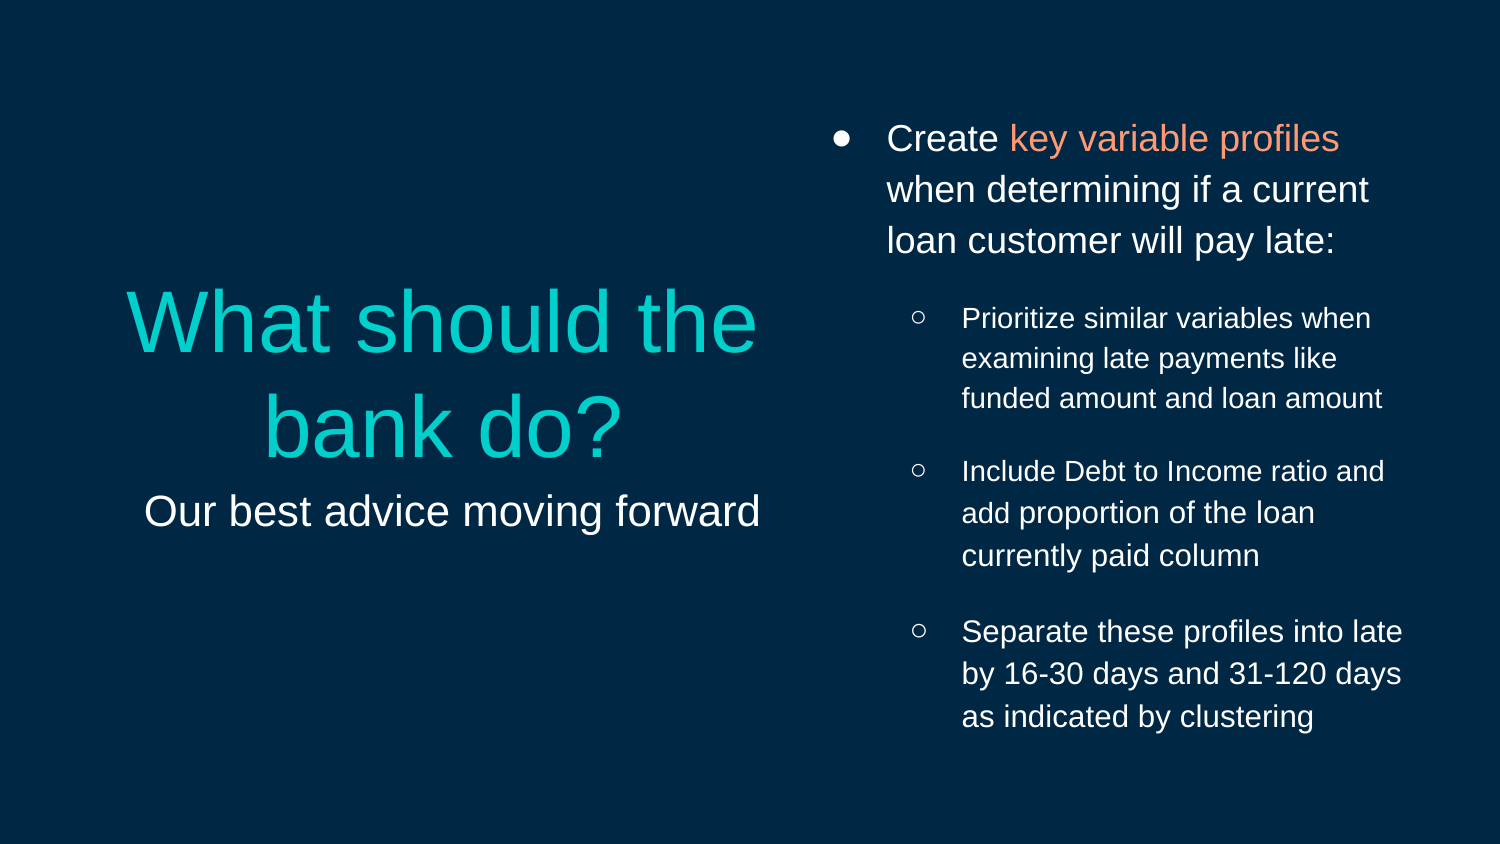

Create key variable profiles when determining if a current loan customer will pay late:
Prioritize similar variables when examining late payments like funded amount and loan amount
Include Debt to Income ratio and add proportion of the loan currently paid column
Separate these profiles into late by 16-30 days and 31-120 days as indicated by clustering

# What should the bank do?
Our best advice moving forward